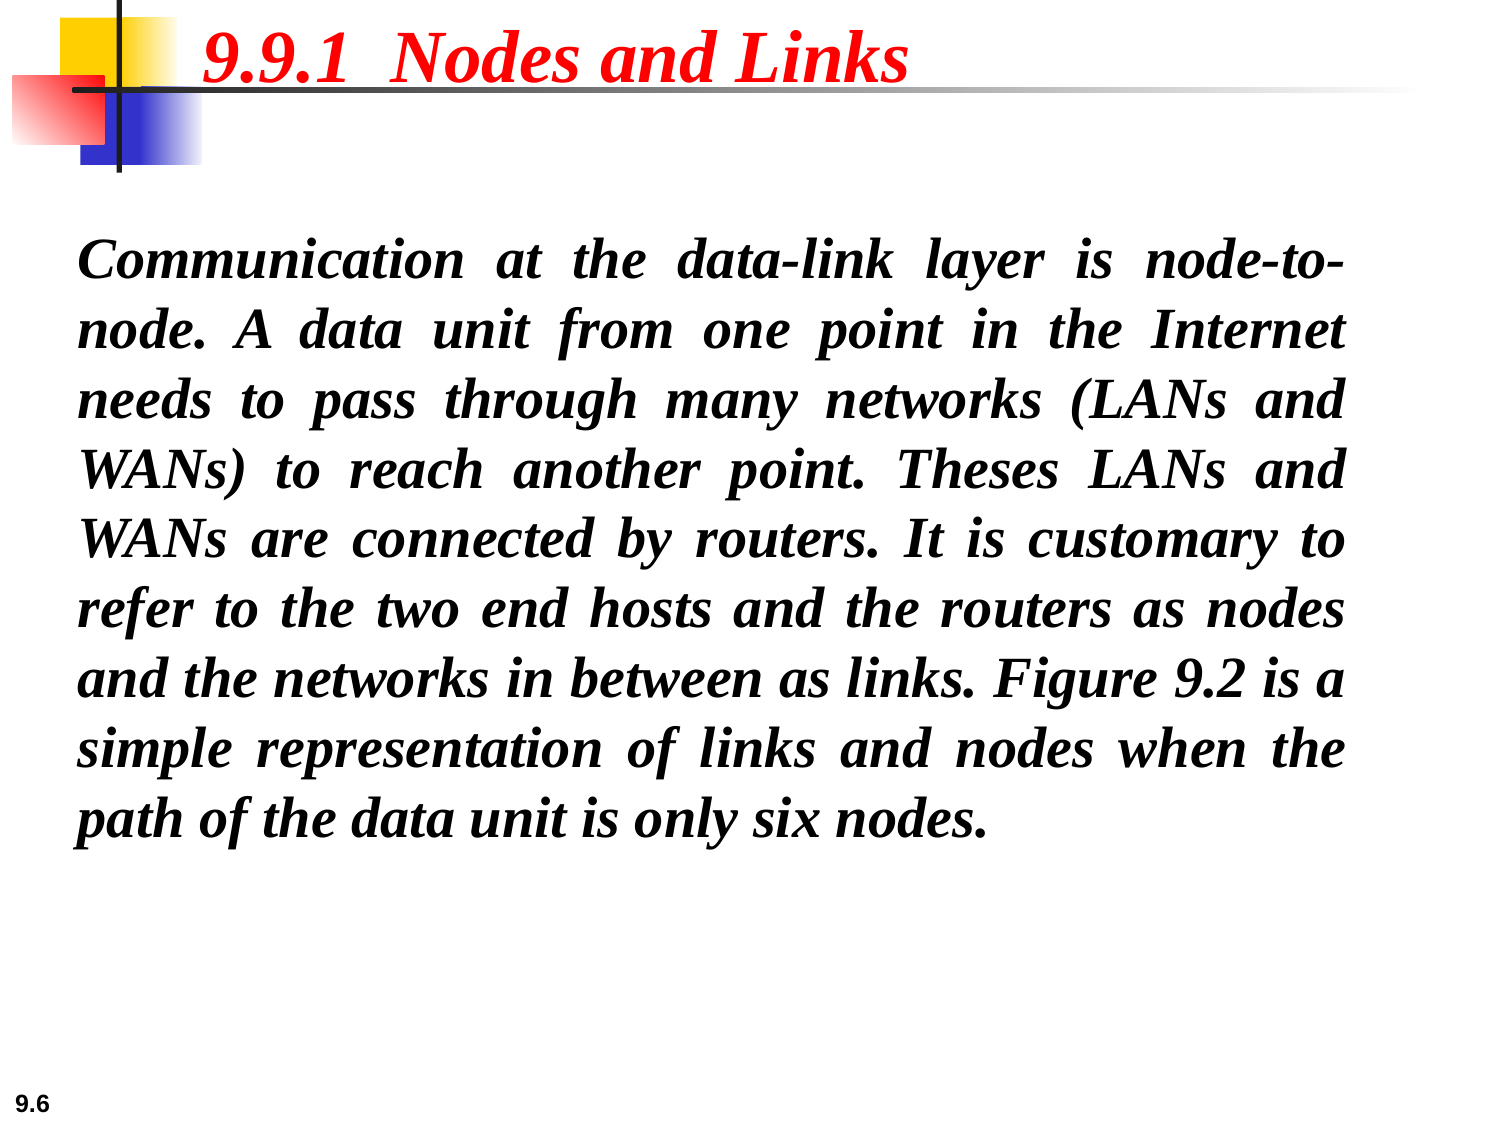

9.9.1  Nodes and Links

Communication at the data-link layer is node-to-node. A data unit from one point in the Internet needs to pass through many networks (LANs and WANs) to reach another point. Theses LANs and WANs are connected by routers. It is customary to refer to the two end hosts and the routers as nodes and the networks in between as links. Figure 9.2 is a simple representation of links and nodes when the path of the data unit is only six nodes.
9.6